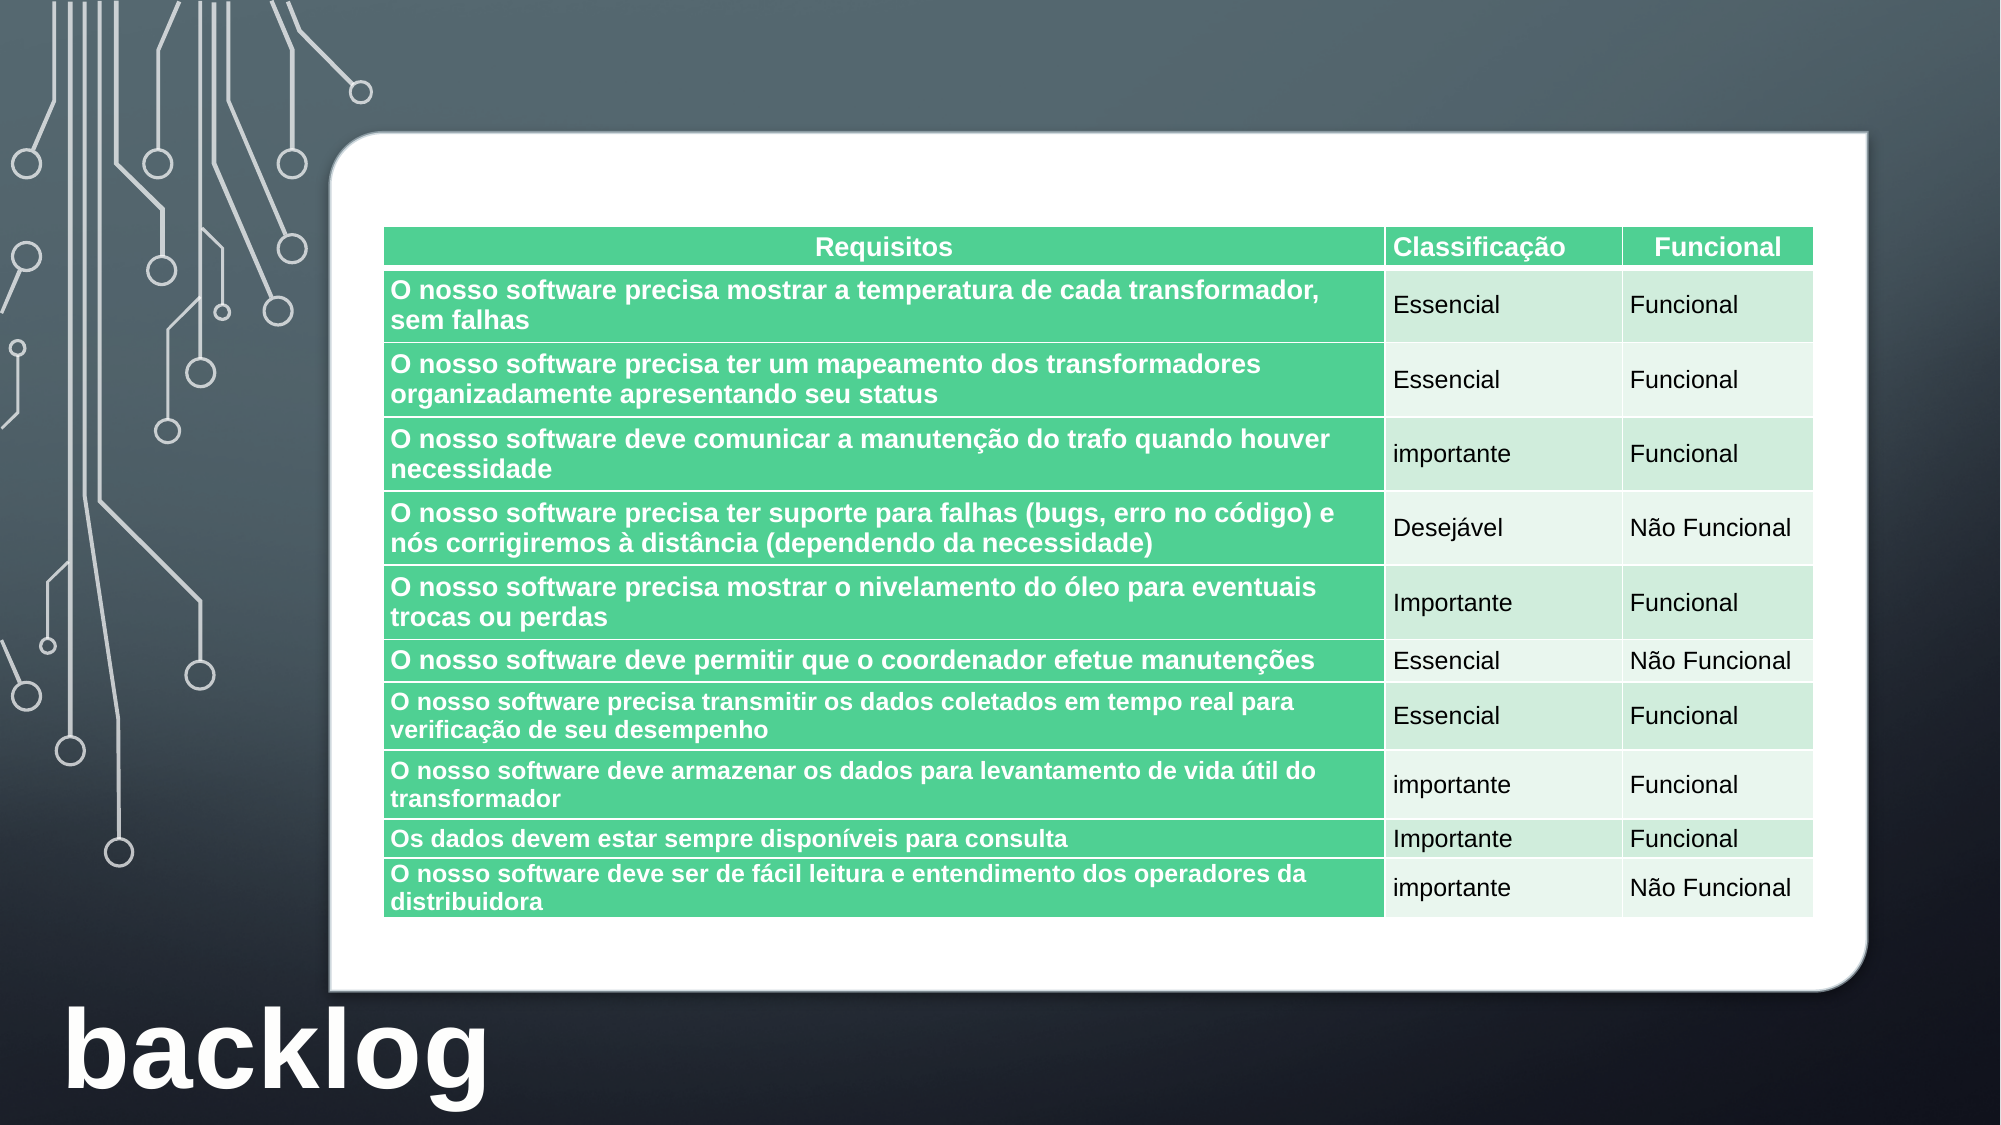

| Requisitos | Classificação | Funcional |
| --- | --- | --- |
| O nosso software precisa mostrar a temperatura de cada transformador, sem falhas | Essencial | Funcional |
| O nosso software precisa ter um mapeamento dos transformadores organizadamente apresentando seu status | Essencial | Funcional |
| O nosso software deve comunicar a manutenção do trafo quando houver necessidade | importante | Funcional |
| O nosso software precisa ter suporte para falhas (bugs, erro no código) e nós corrigiremos à distância (dependendo da necessidade) | Desejável | Não Funcional |
| O nosso software precisa mostrar o nivelamento do óleo para eventuais trocas ou perdas | Importante | Funcional |
| O nosso software deve permitir que o coordenador efetue manutenções | Essencial | Não Funcional |
| O nosso software precisa transmitir os dados coletados em tempo real para verificação de seu desempenho | Essencial | Funcional |
| O nosso software deve armazenar os dados para levantamento de vida útil do transformador | importante | Funcional |
| Os dados devem estar sempre disponíveis para consulta | Importante | Funcional |
| O nosso software deve ser de fácil leitura e entendimento dos operadores da distribuidora | importante | Não Funcional |
backlog